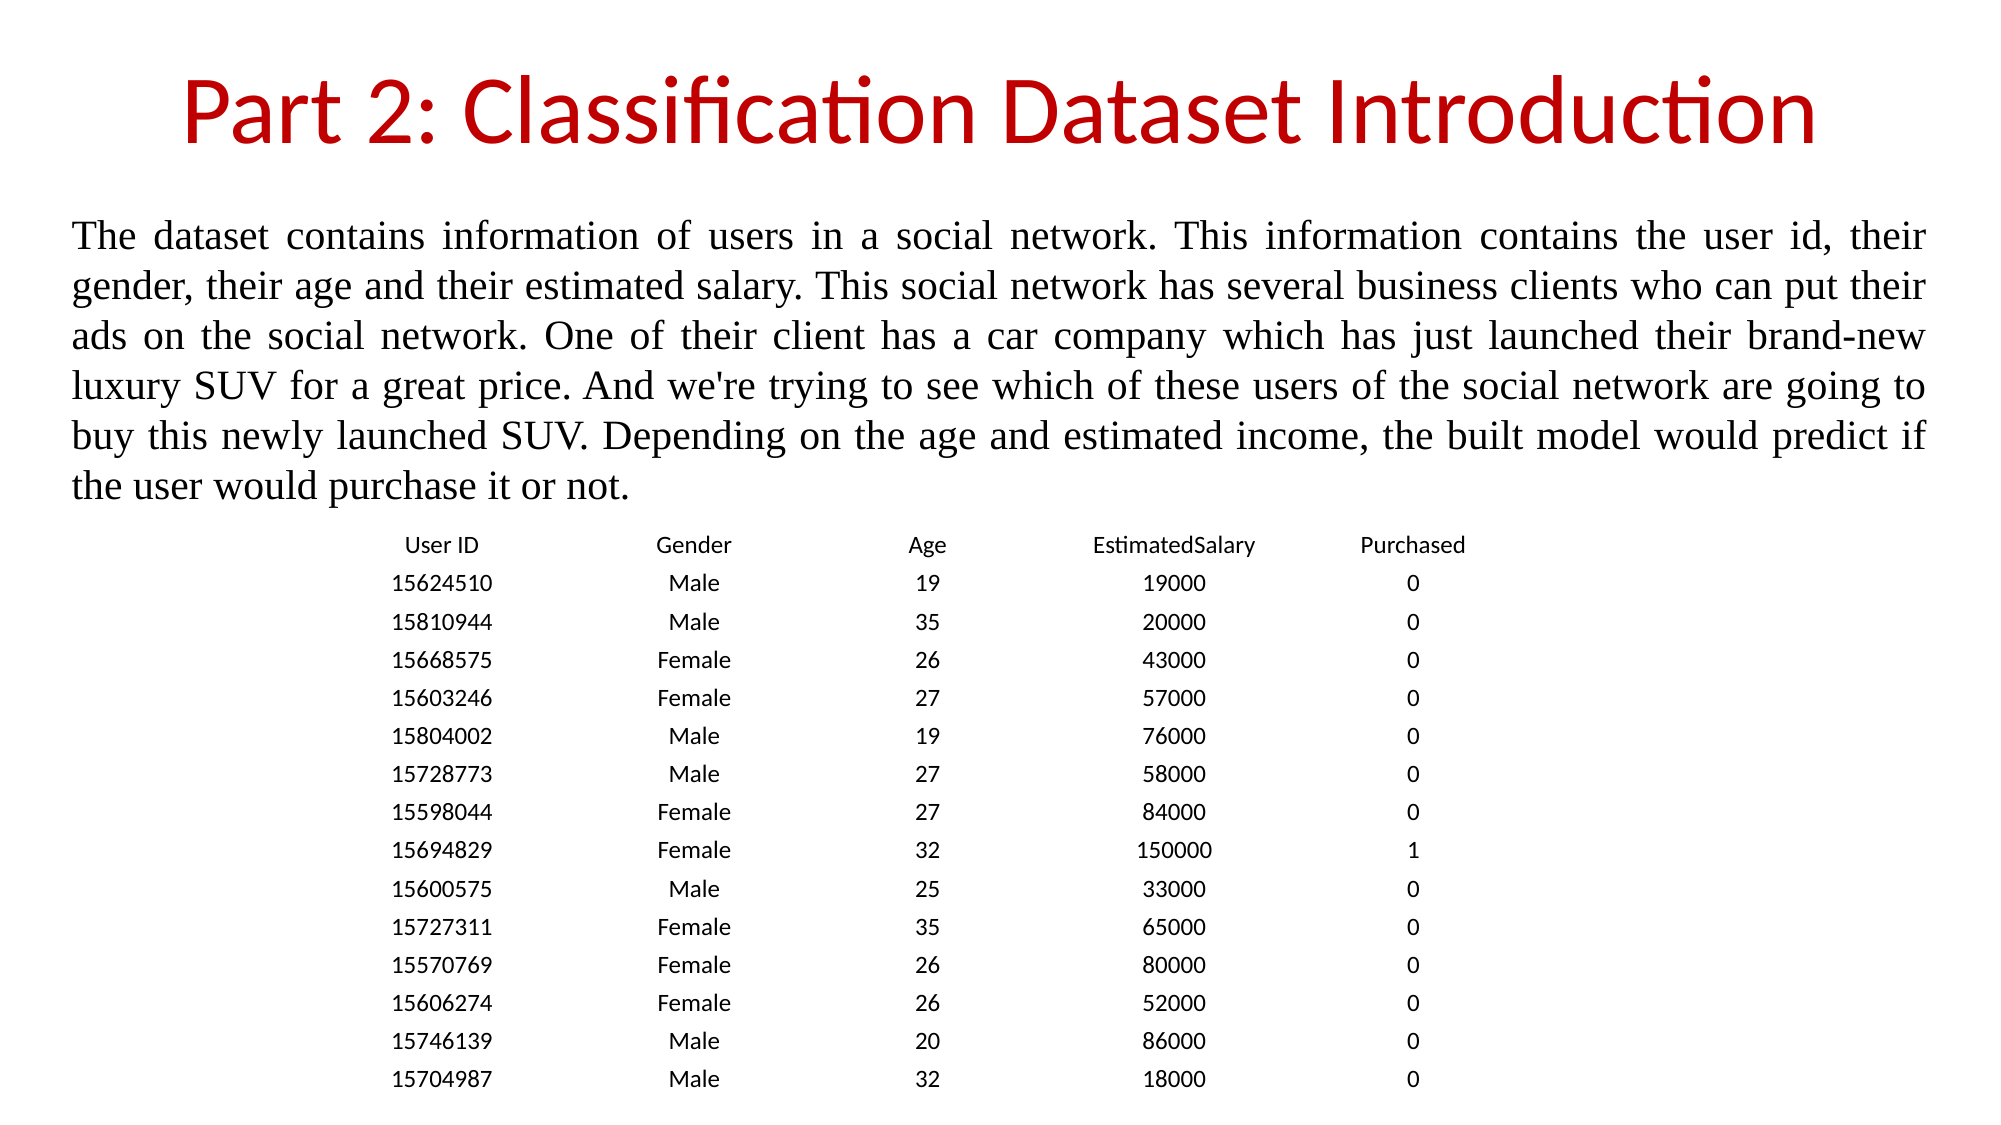

# Part 2: Classification Dataset Introduction
The dataset contains information of users in a social network. This information contains the user id, their gender, their age and their estimated salary. This social network has several business clients who can put their ads on the social network. One of their client has a car company which has just launched their brand-new luxury SUV for a great price. And we're trying to see which of these users of the social network are going to buy this newly launched SUV. Depending on the age and estimated income, the built model would predict if the user would purchase it or not.

| User ID | Gender | Age | EstimatedSalary | Purchased |
| --- | --- | --- | --- | --- |
| 15624510 | Male | 19 | 19000 | 0 |
| 15810944 | Male | 35 | 20000 | 0 |
| 15668575 | Female | 26 | 43000 | 0 |
| 15603246 | Female | 27 | 57000 | 0 |
| 15804002 | Male | 19 | 76000 | 0 |
| 15728773 | Male | 27 | 58000 | 0 |
| 15598044 | Female | 27 | 84000 | 0 |
| 15694829 | Female | 32 | 150000 | 1 |
| 15600575 | Male | 25 | 33000 | 0 |
| 15727311 | Female | 35 | 65000 | 0 |
| 15570769 | Female | 26 | 80000 | 0 |
| 15606274 | Female | 26 | 52000 | 0 |
| 15746139 | Male | 20 | 86000 | 0 |
| 15704987 | Male | 32 | 18000 | 0 |